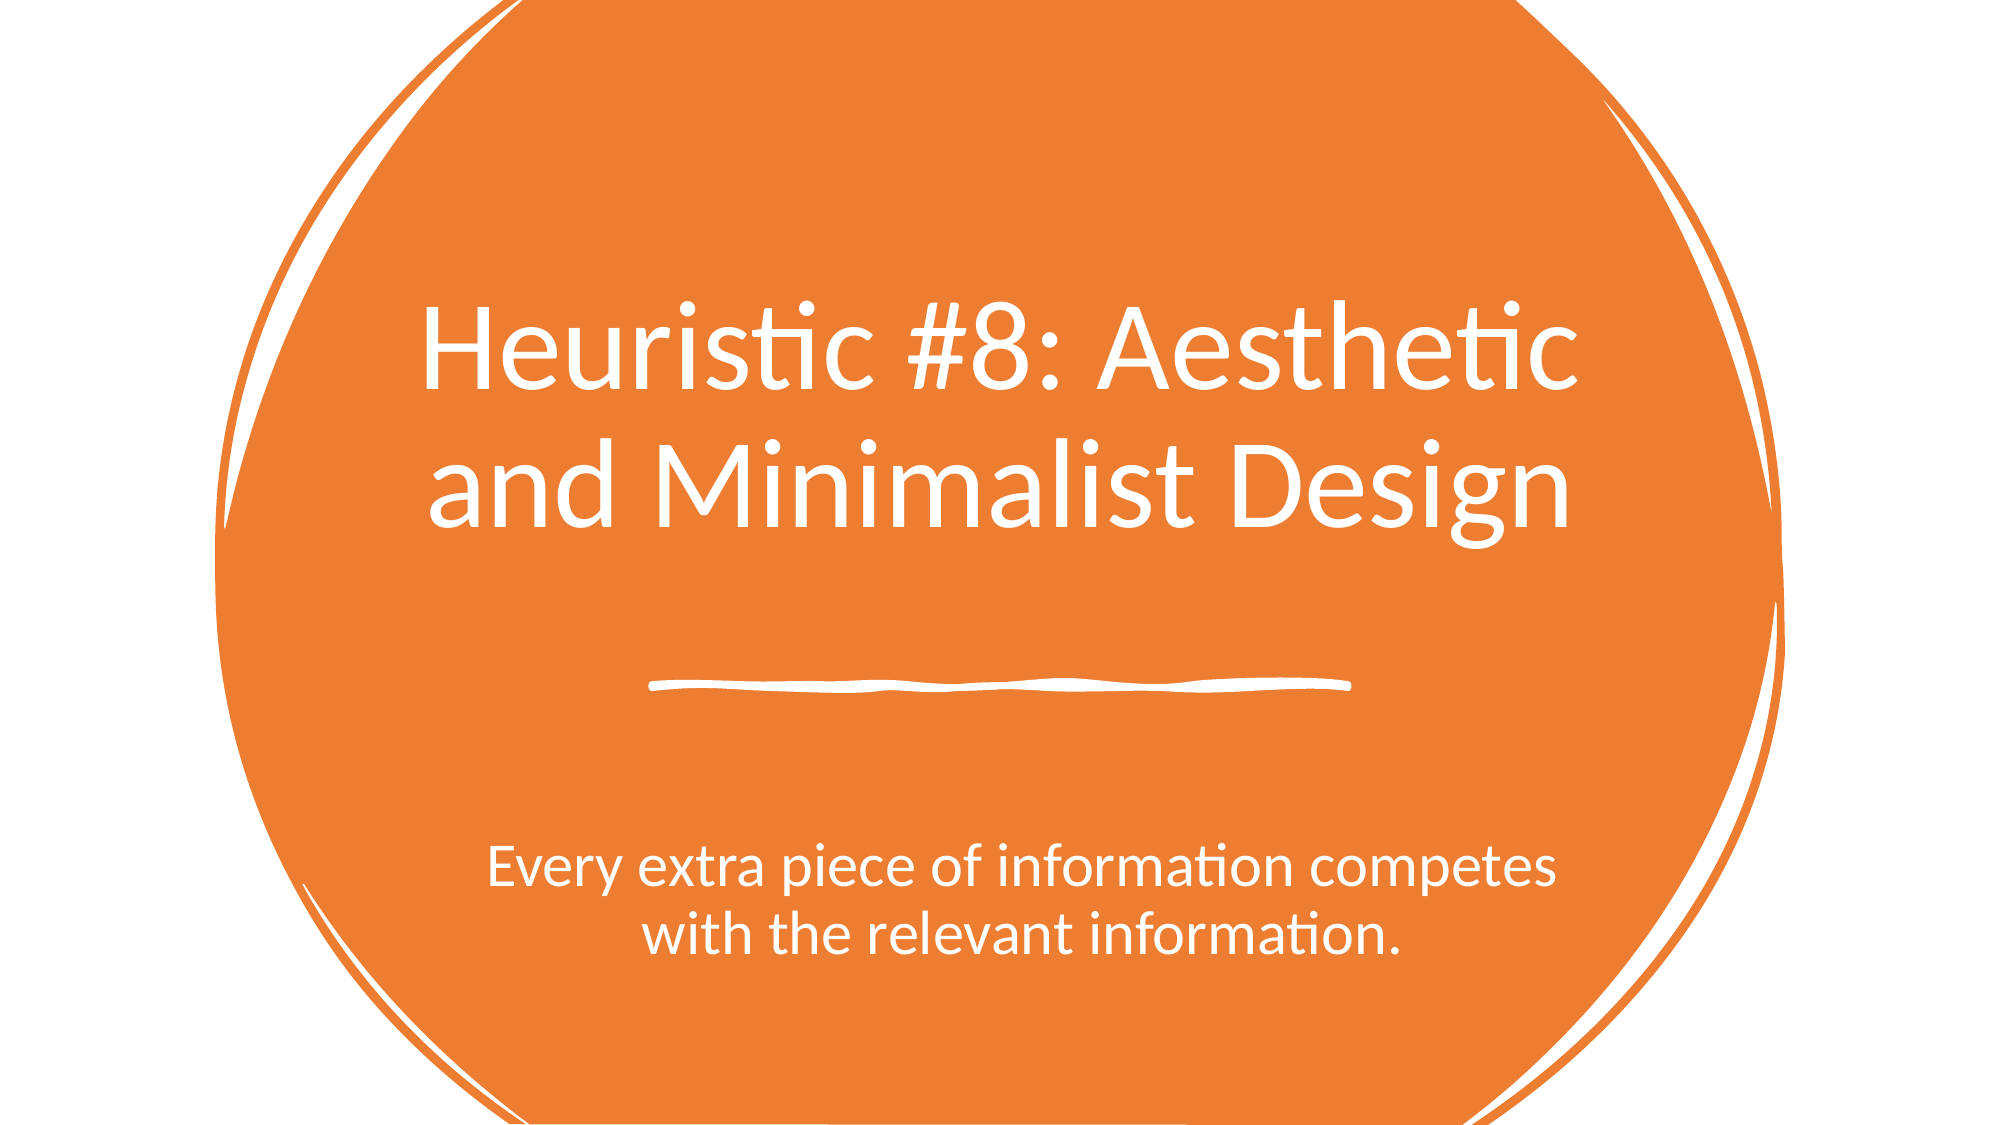

# Heuristic #8: Aesthetic and Minimalist Design
Every extra piece of information competes with the relevant information.